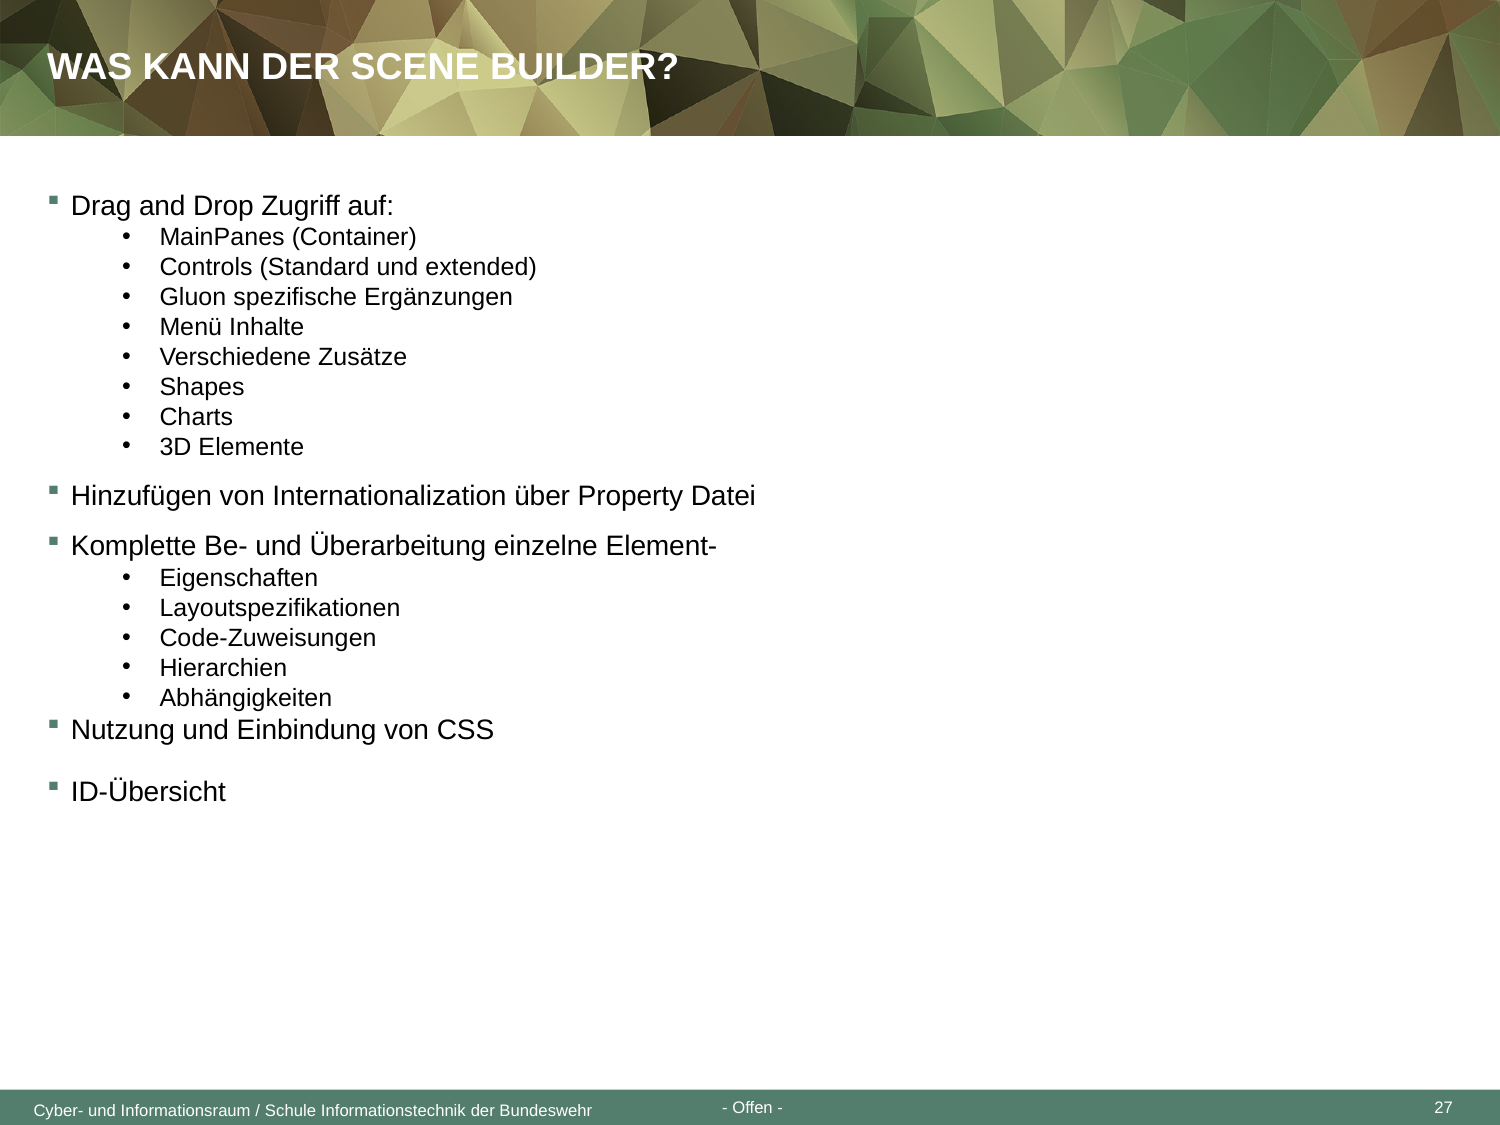

Was kann der scene buildeR?
Drag and Drop Zugriff auf:
MainPanes (Container)
Controls (Standard und extended)
Gluon spezifische Ergänzungen
Menü Inhalte
Verschiedene Zusätze
Shapes
Charts
3D Elemente
Hinzufügen von Internationalization über Property Datei
Komplette Be- und Überarbeitung einzelne Element-
Eigenschaften
Layoutspezifikationen
Code-Zuweisungen
Hierarchien
Abhängigkeiten
Nutzung und Einbindung von CSS
ID-Übersicht

27